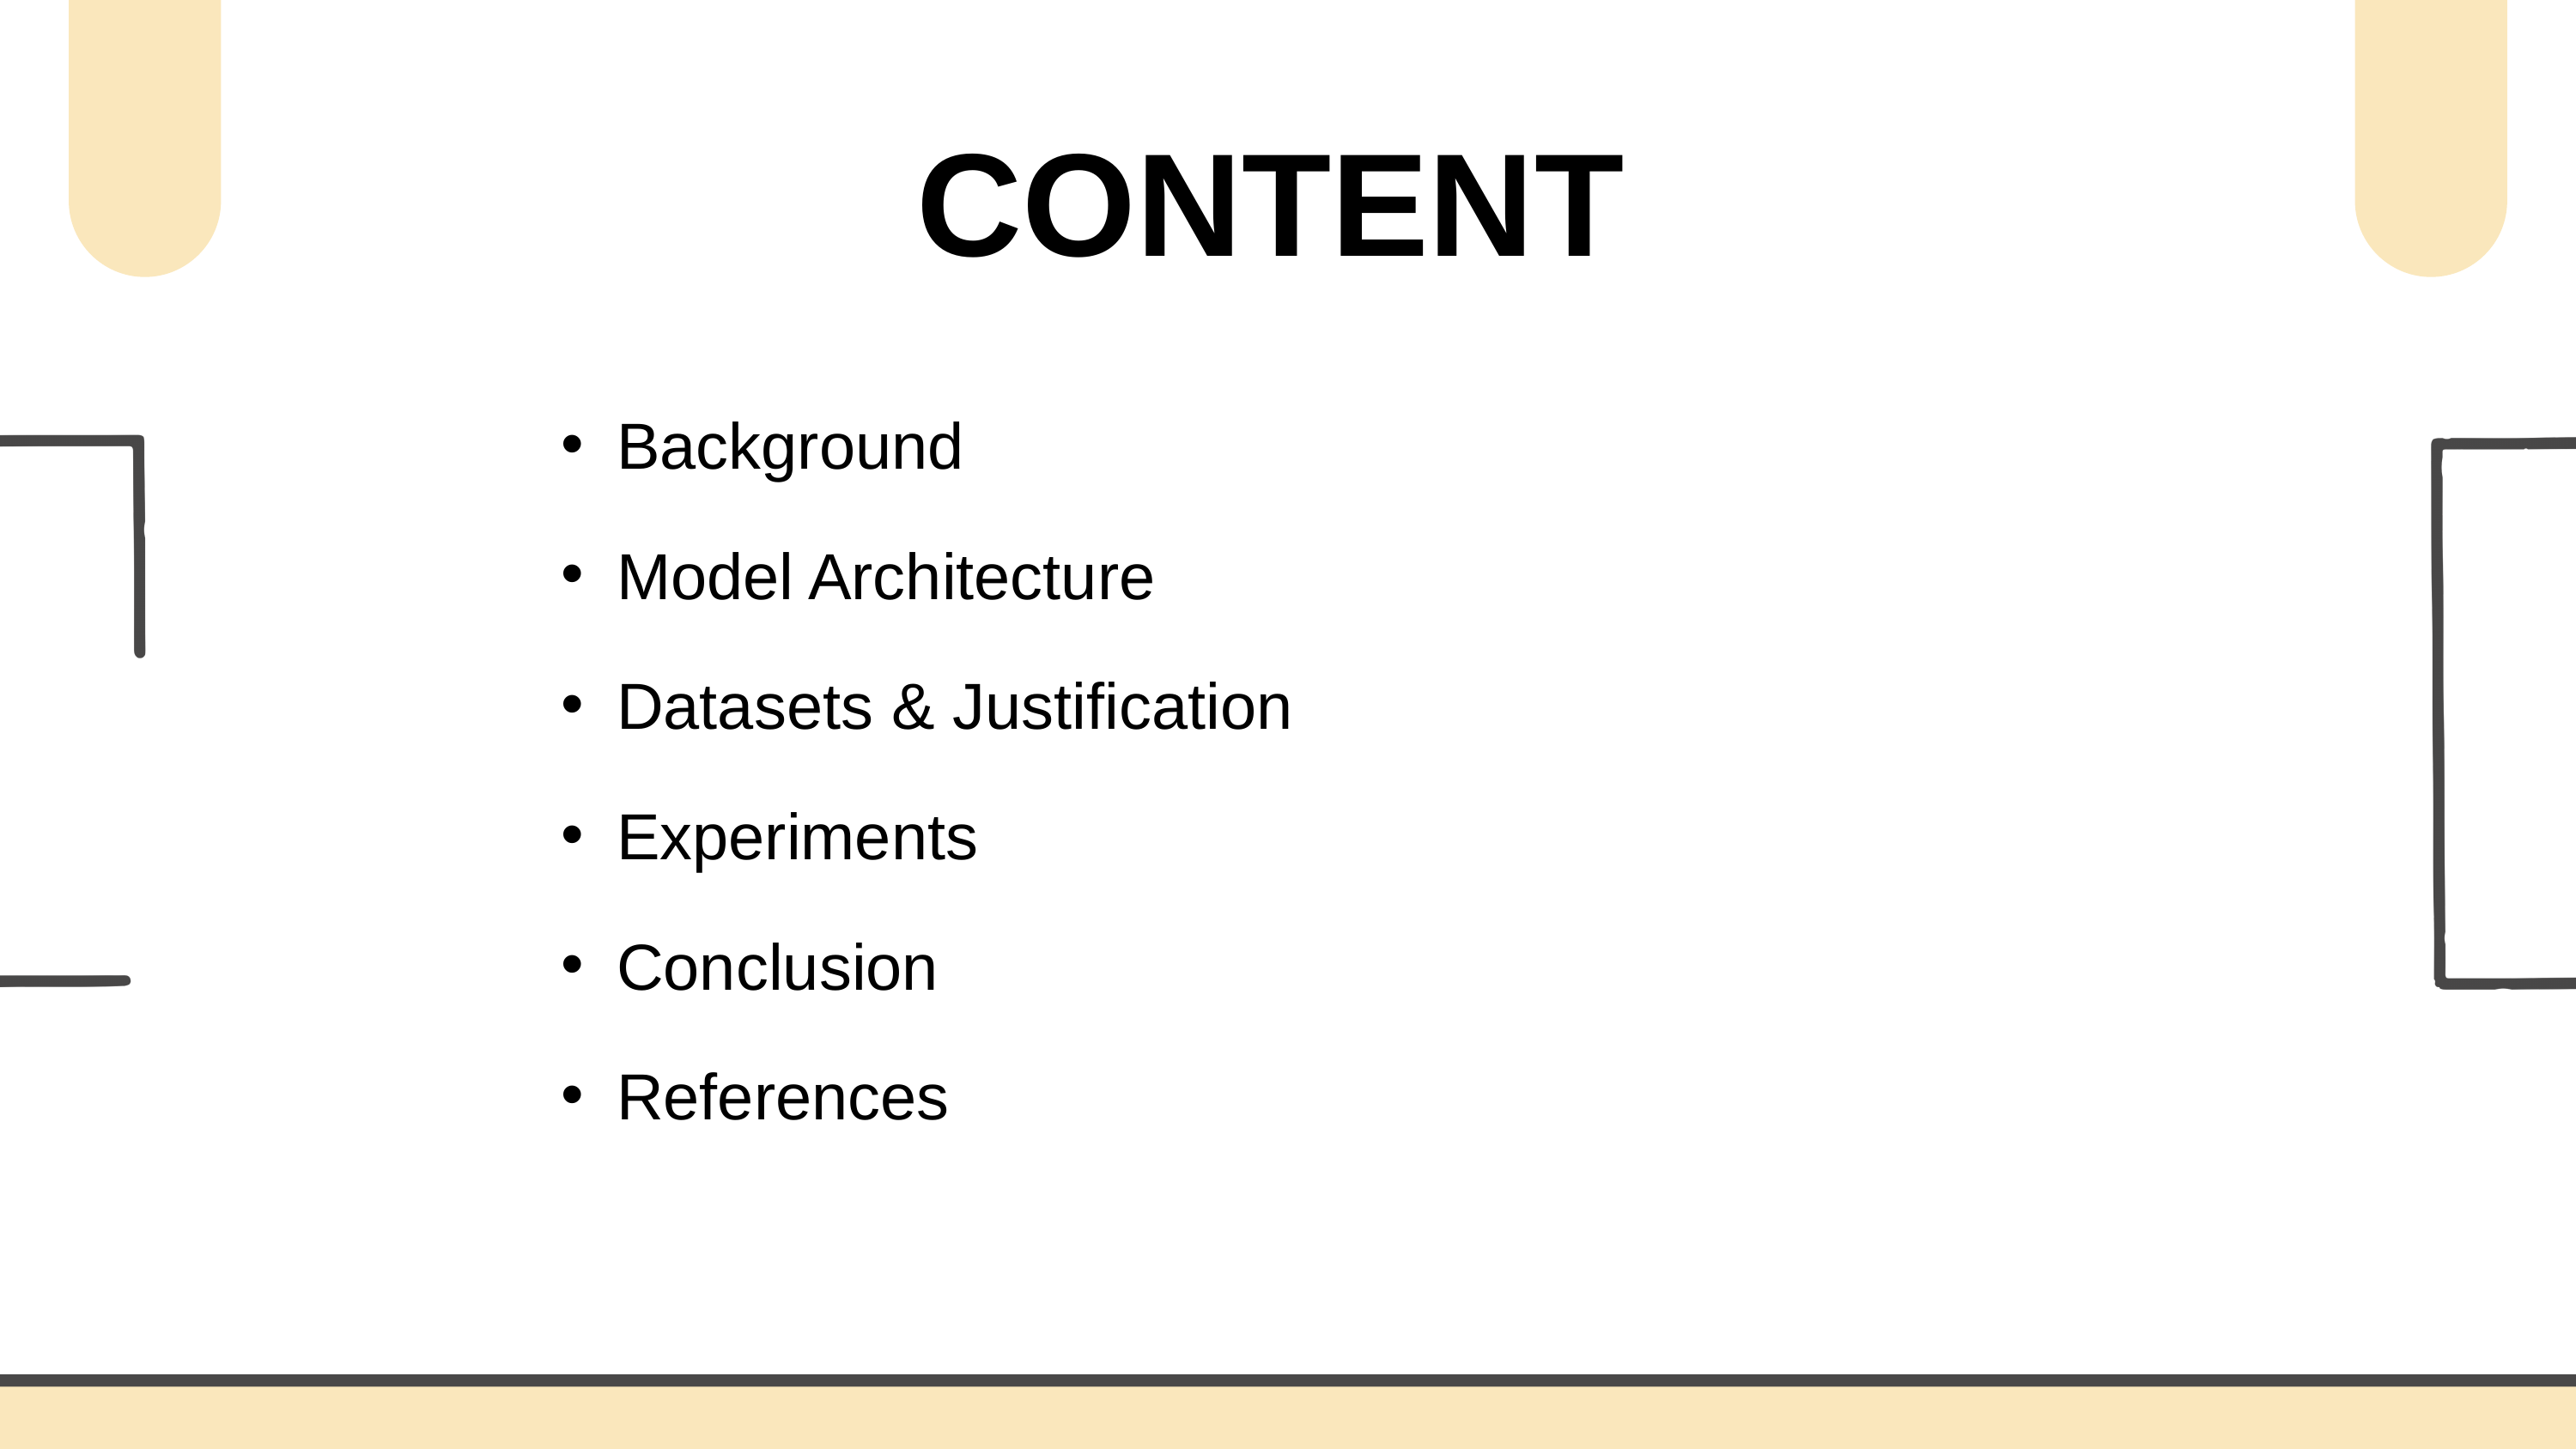

CONTENT
Background
Model Architecture
Datasets & Justification
Experiments
Conclusion
References